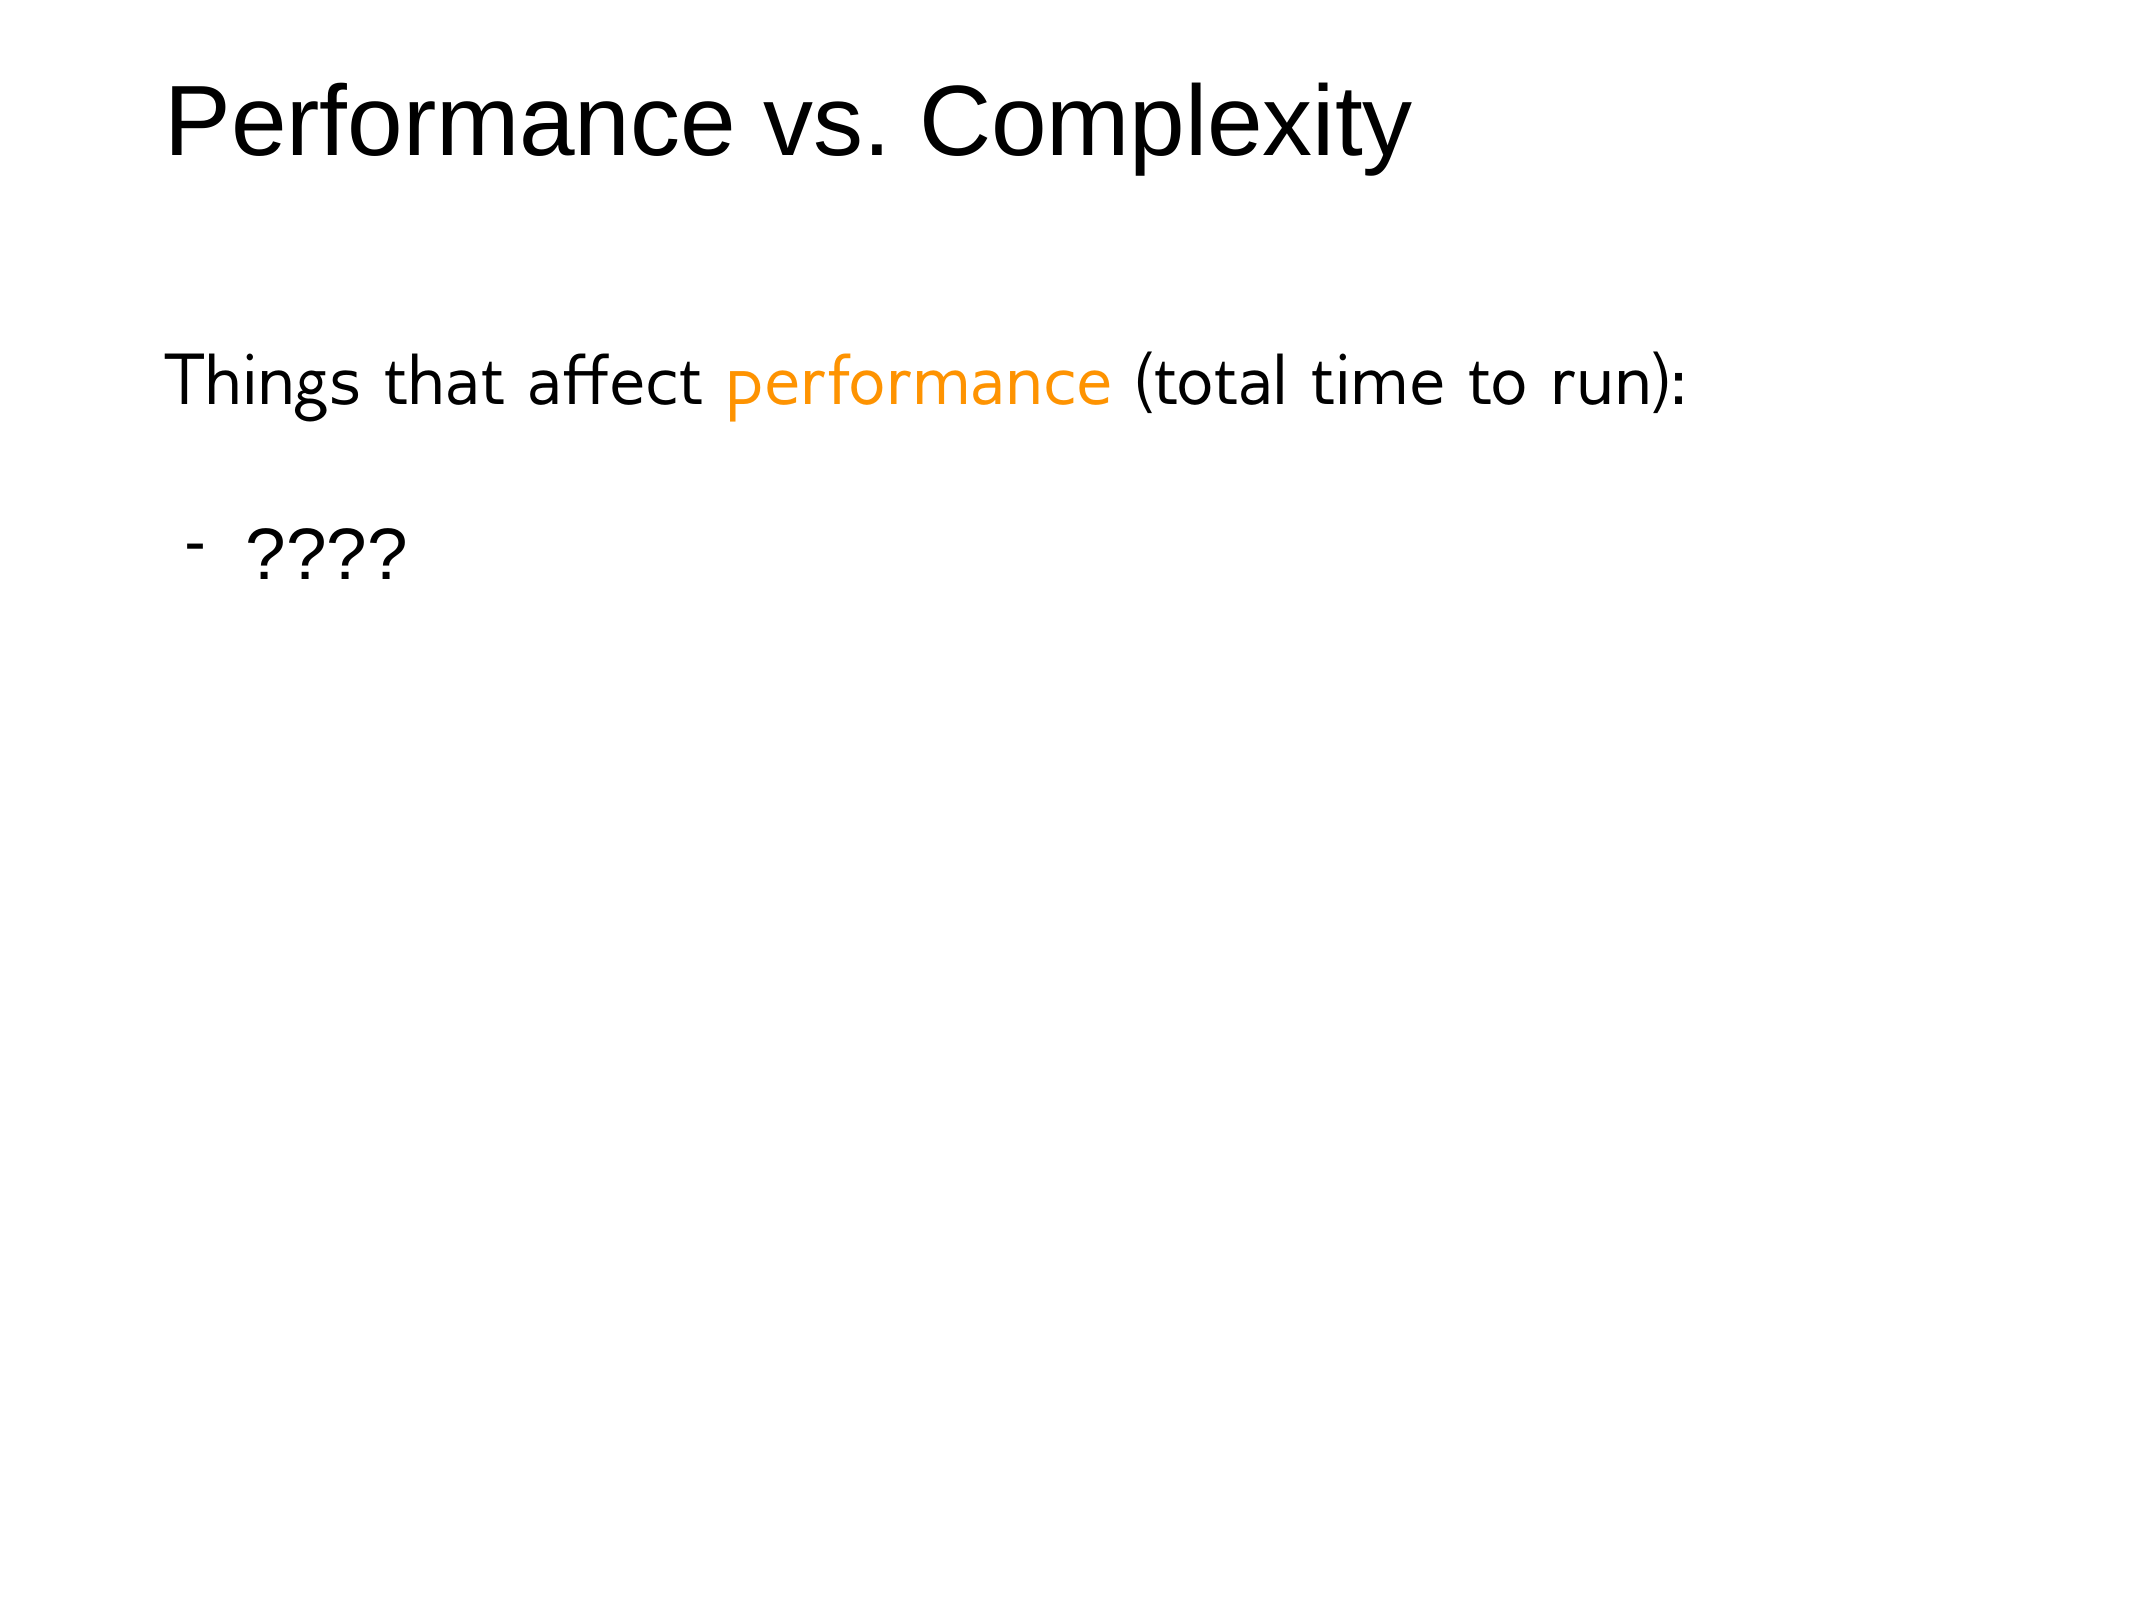

# Performance vs. Complexity
Things that affect performance (total time to run):
????